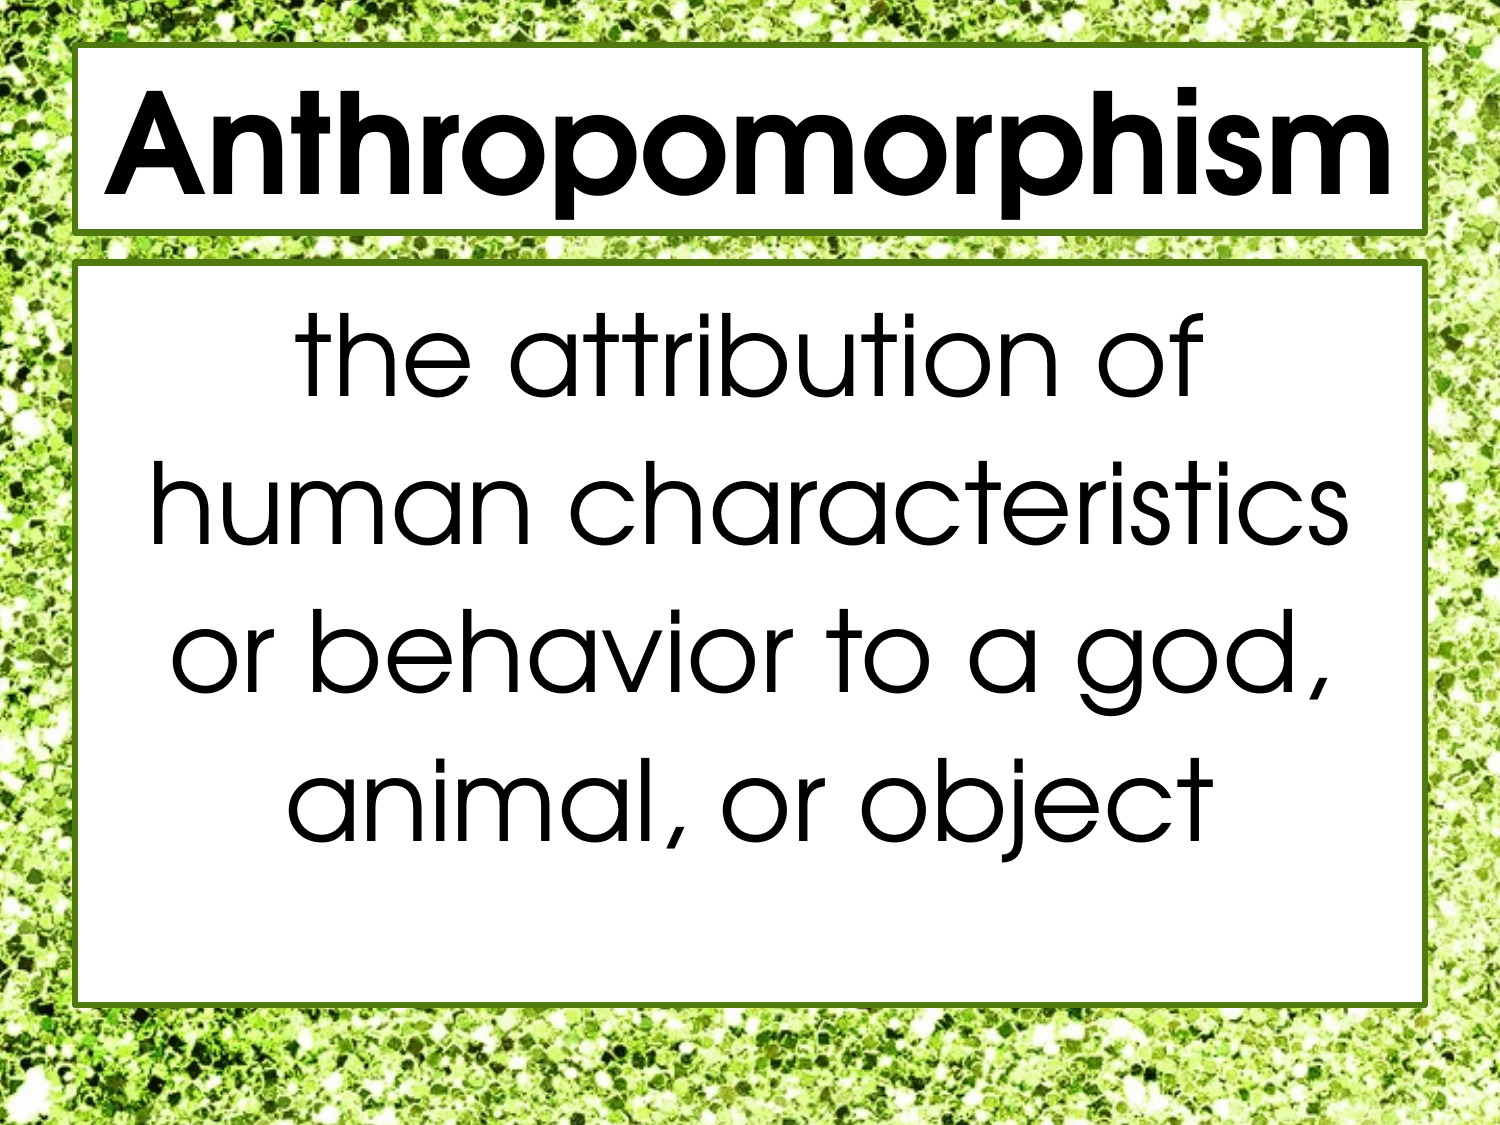

# Anthropomorphism
the attribution of human characteristics or behavior to a god, animal, or object